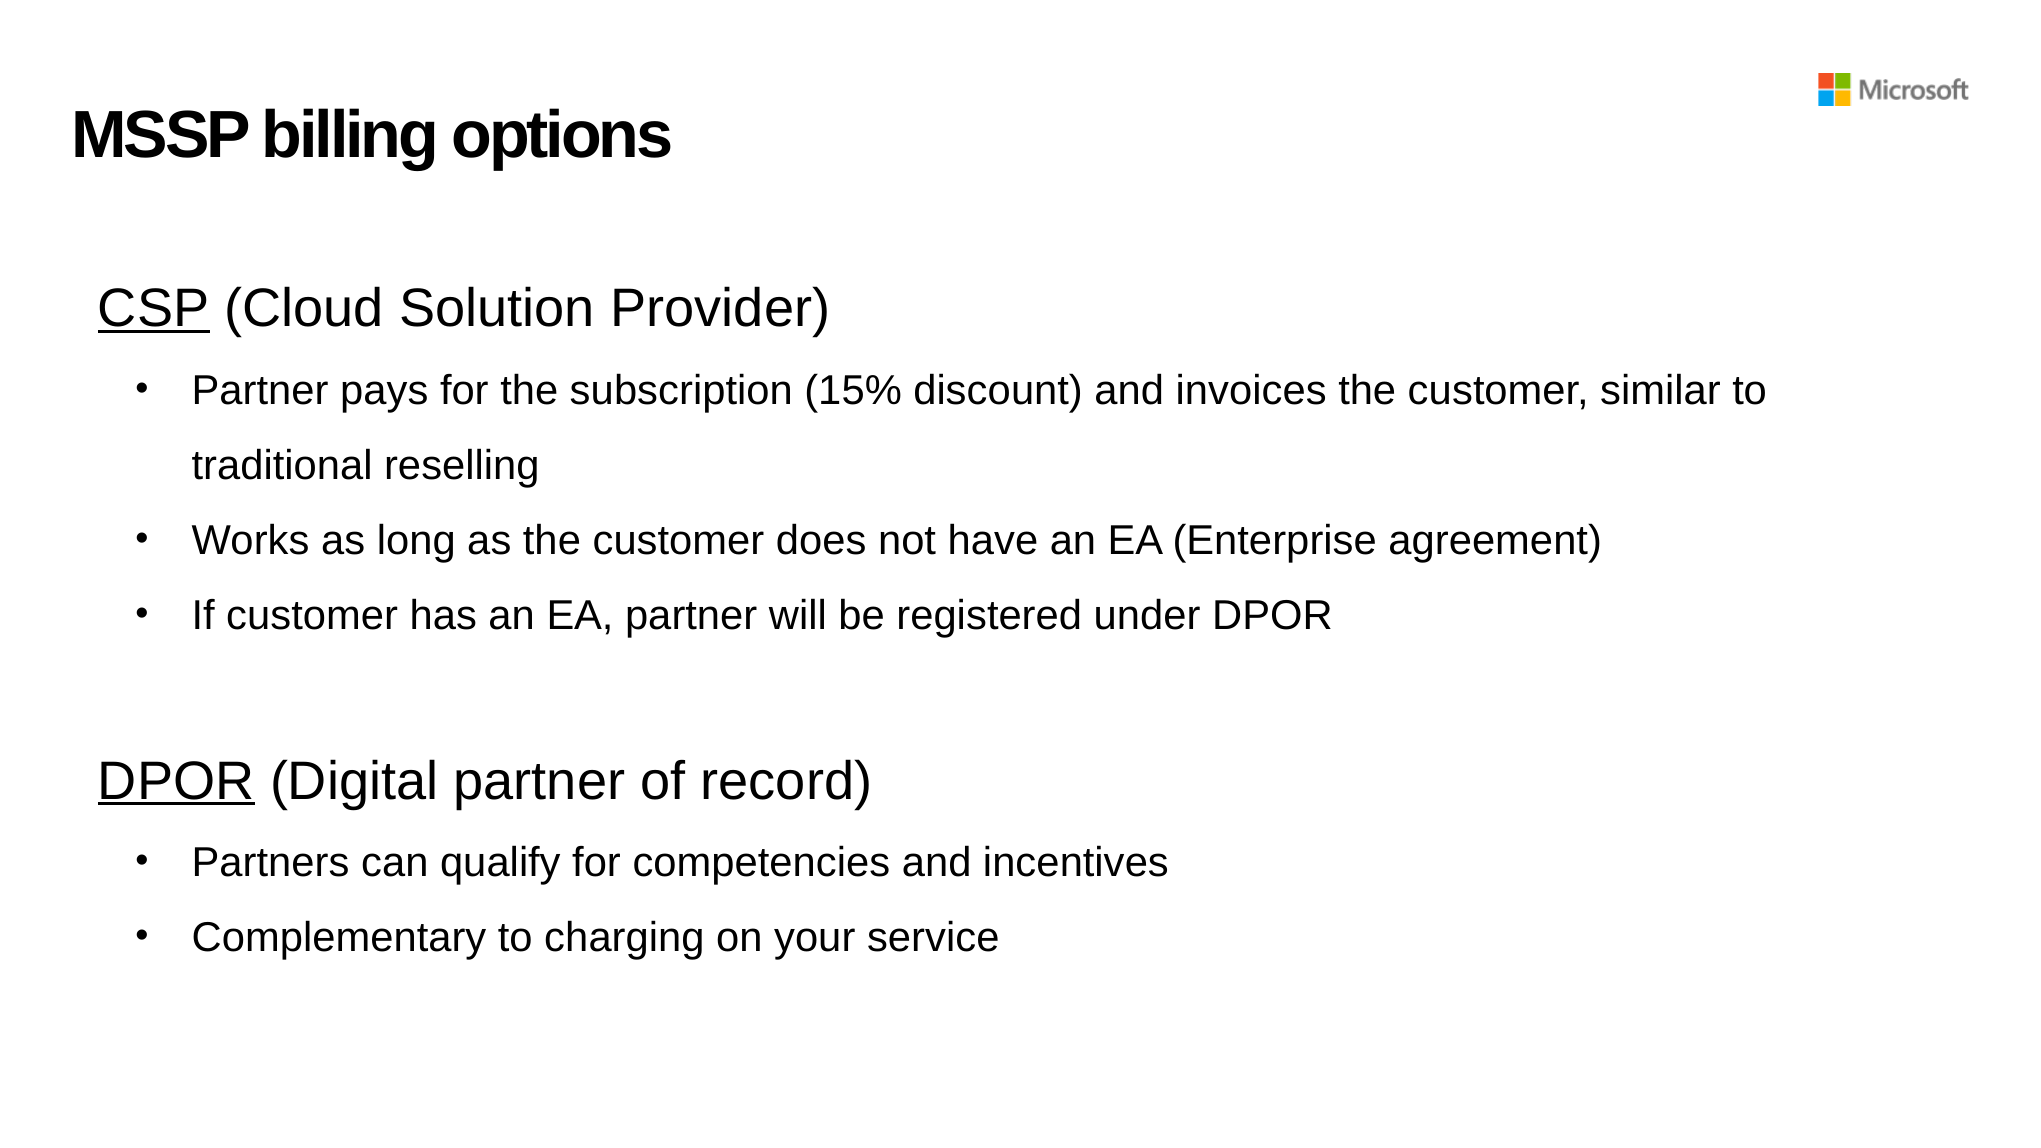

# MSSP billing options
CSP (Cloud Solution Provider)
Partner pays for the subscription (15% discount) and invoices the customer, similar to traditional reselling
Works as long as the customer does not have an EA (Enterprise agreement)
If customer has an EA, partner will be registered under DPOR

DPOR (Digital partner of record)
Partners can qualify for competencies and incentives
Complementary to charging on your service